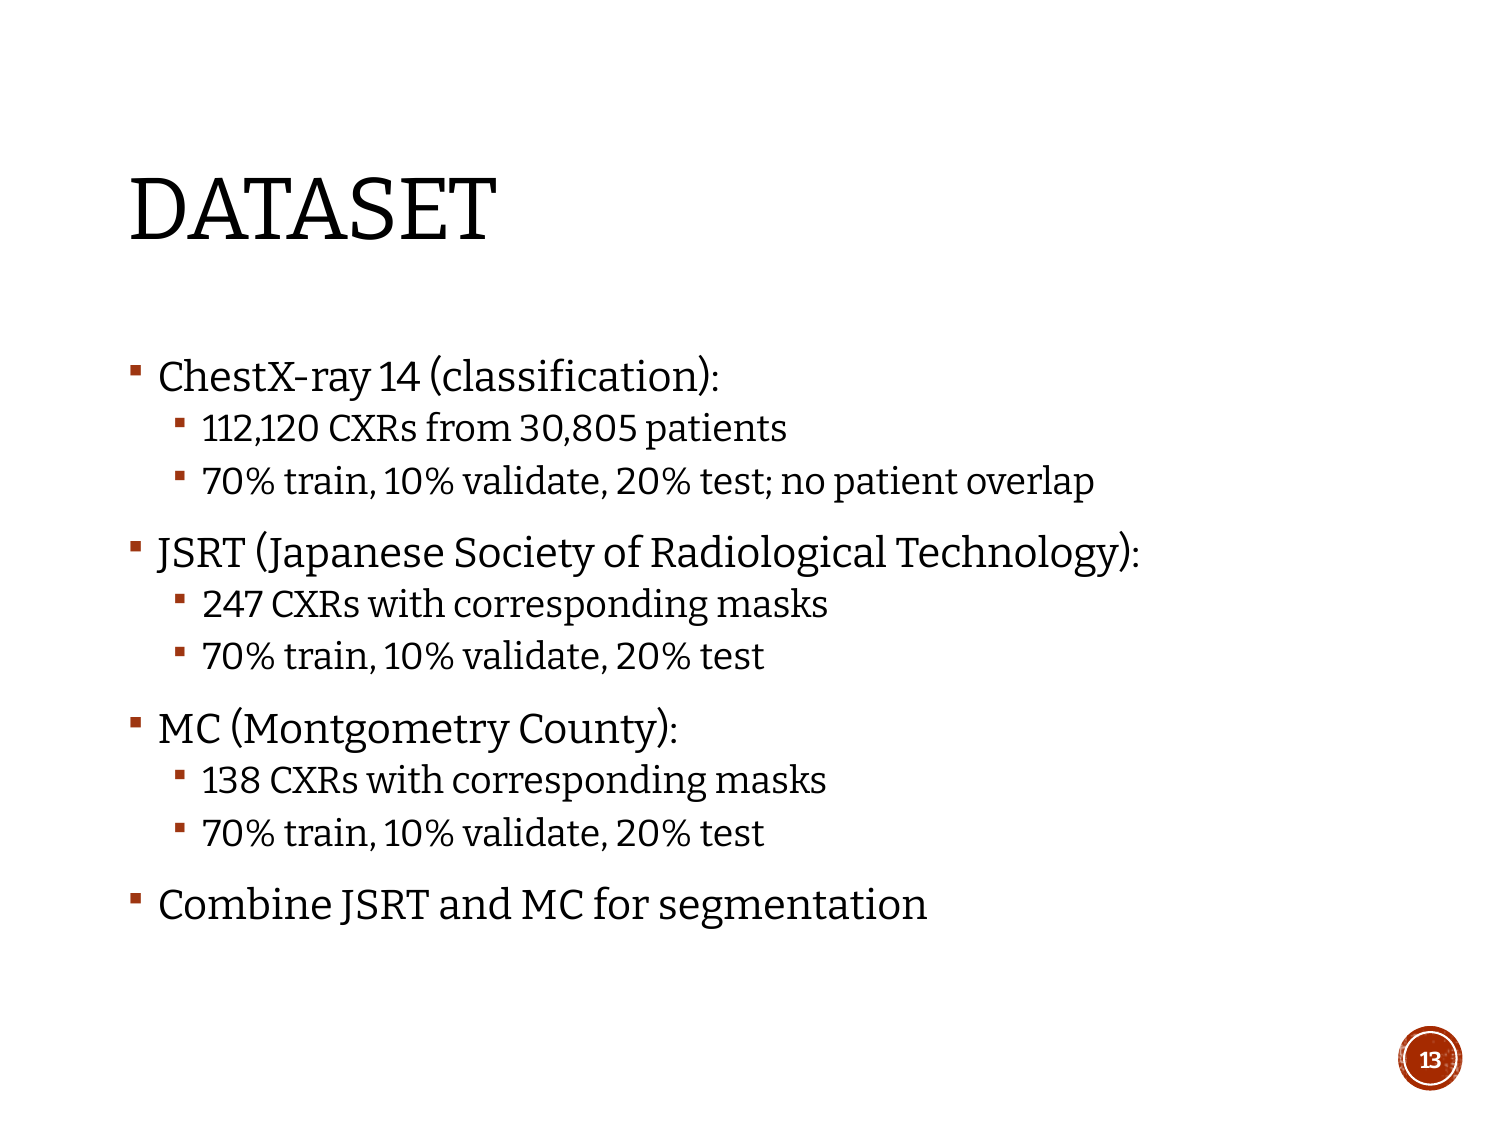

# Dataset
ChestX-ray 14 (classification):
112,120 CXRs from 30,805 patients
70% train, 10% validate, 20% test; no patient overlap
JSRT (Japanese Society of Radiological Technology):
247 CXRs with corresponding masks
70% train, 10% validate, 20% test
MC (Montgometry County):
138 CXRs with corresponding masks
70% train, 10% validate, 20% test
Combine JSRT and MC for segmentation

13